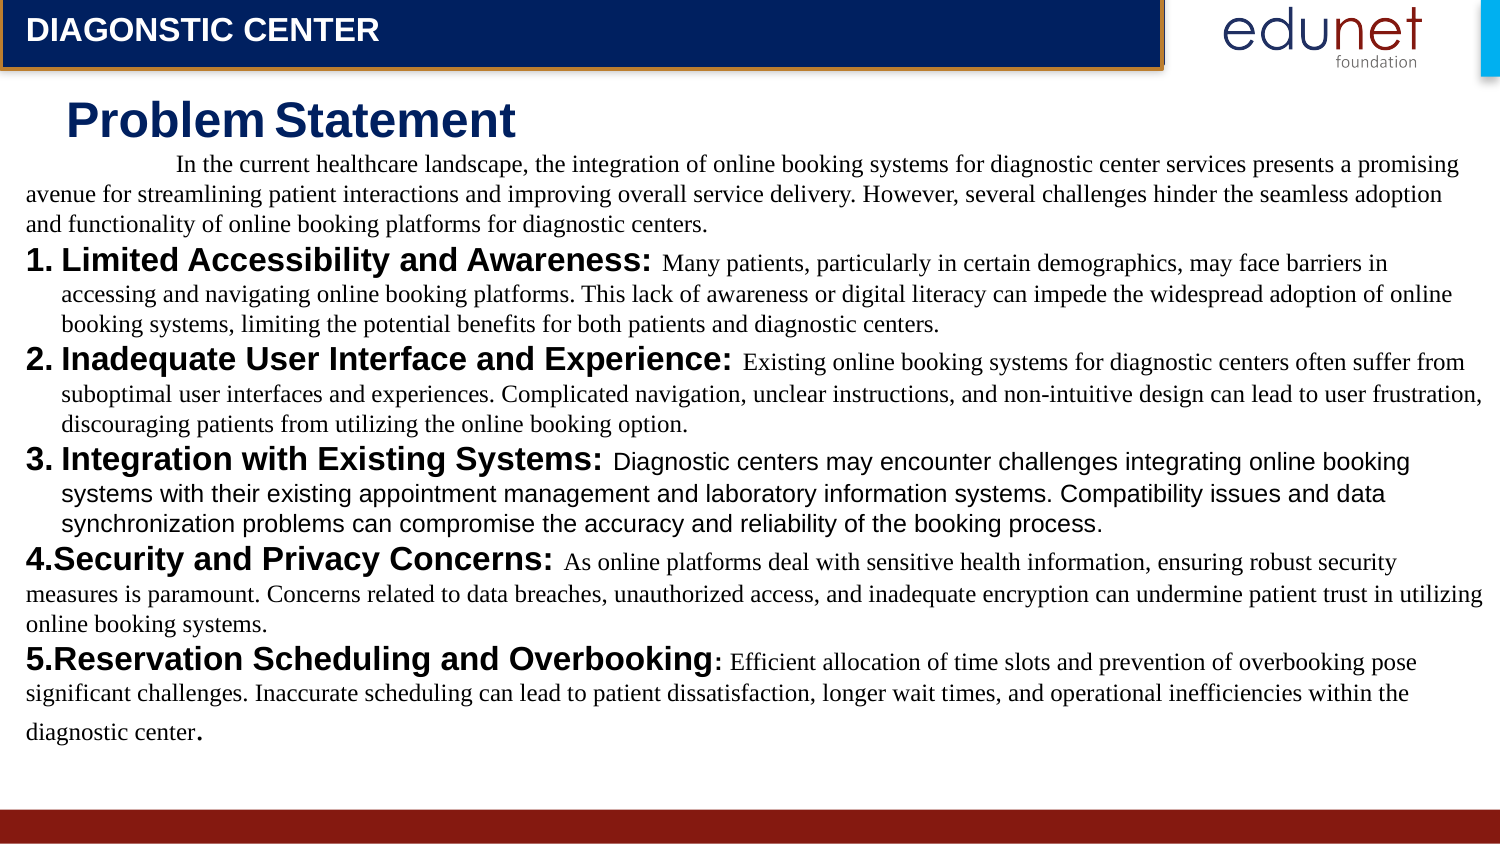

DIAGONSTIC CENTER
# Problem Statement
	In the current healthcare landscape, the integration of online booking systems for diagnostic center services presents a promising avenue for streamlining patient interactions and improving overall service delivery. However, several challenges hinder the seamless adoption and functionality of online booking platforms for diagnostic centers.
Limited Accessibility and Awareness: Many patients, particularly in certain demographics, may face barriers in accessing and navigating online booking platforms. This lack of awareness or digital literacy can impede the widespread adoption of online booking systems, limiting the potential benefits for both patients and diagnostic centers.
Inadequate User Interface and Experience: Existing online booking systems for diagnostic centers often suffer from suboptimal user interfaces and experiences. Complicated navigation, unclear instructions, and non-intuitive design can lead to user frustration, discouraging patients from utilizing the online booking option.
Integration with Existing Systems: Diagnostic centers may encounter challenges integrating online booking systems with their existing appointment management and laboratory information systems. Compatibility issues and data synchronization problems can compromise the accuracy and reliability of the booking process.
4.Security and Privacy Concerns: As online platforms deal with sensitive health information, ensuring robust security measures is paramount. Concerns related to data breaches, unauthorized access, and inadequate encryption can undermine patient trust in utilizing online booking systems.
5.Reservation Scheduling and Overbooking: Efficient allocation of time slots and prevention of overbooking pose significant challenges. Inaccurate scheduling can lead to patient dissatisfaction, longer wait times, and operational inefficiencies within the diagnostic center.